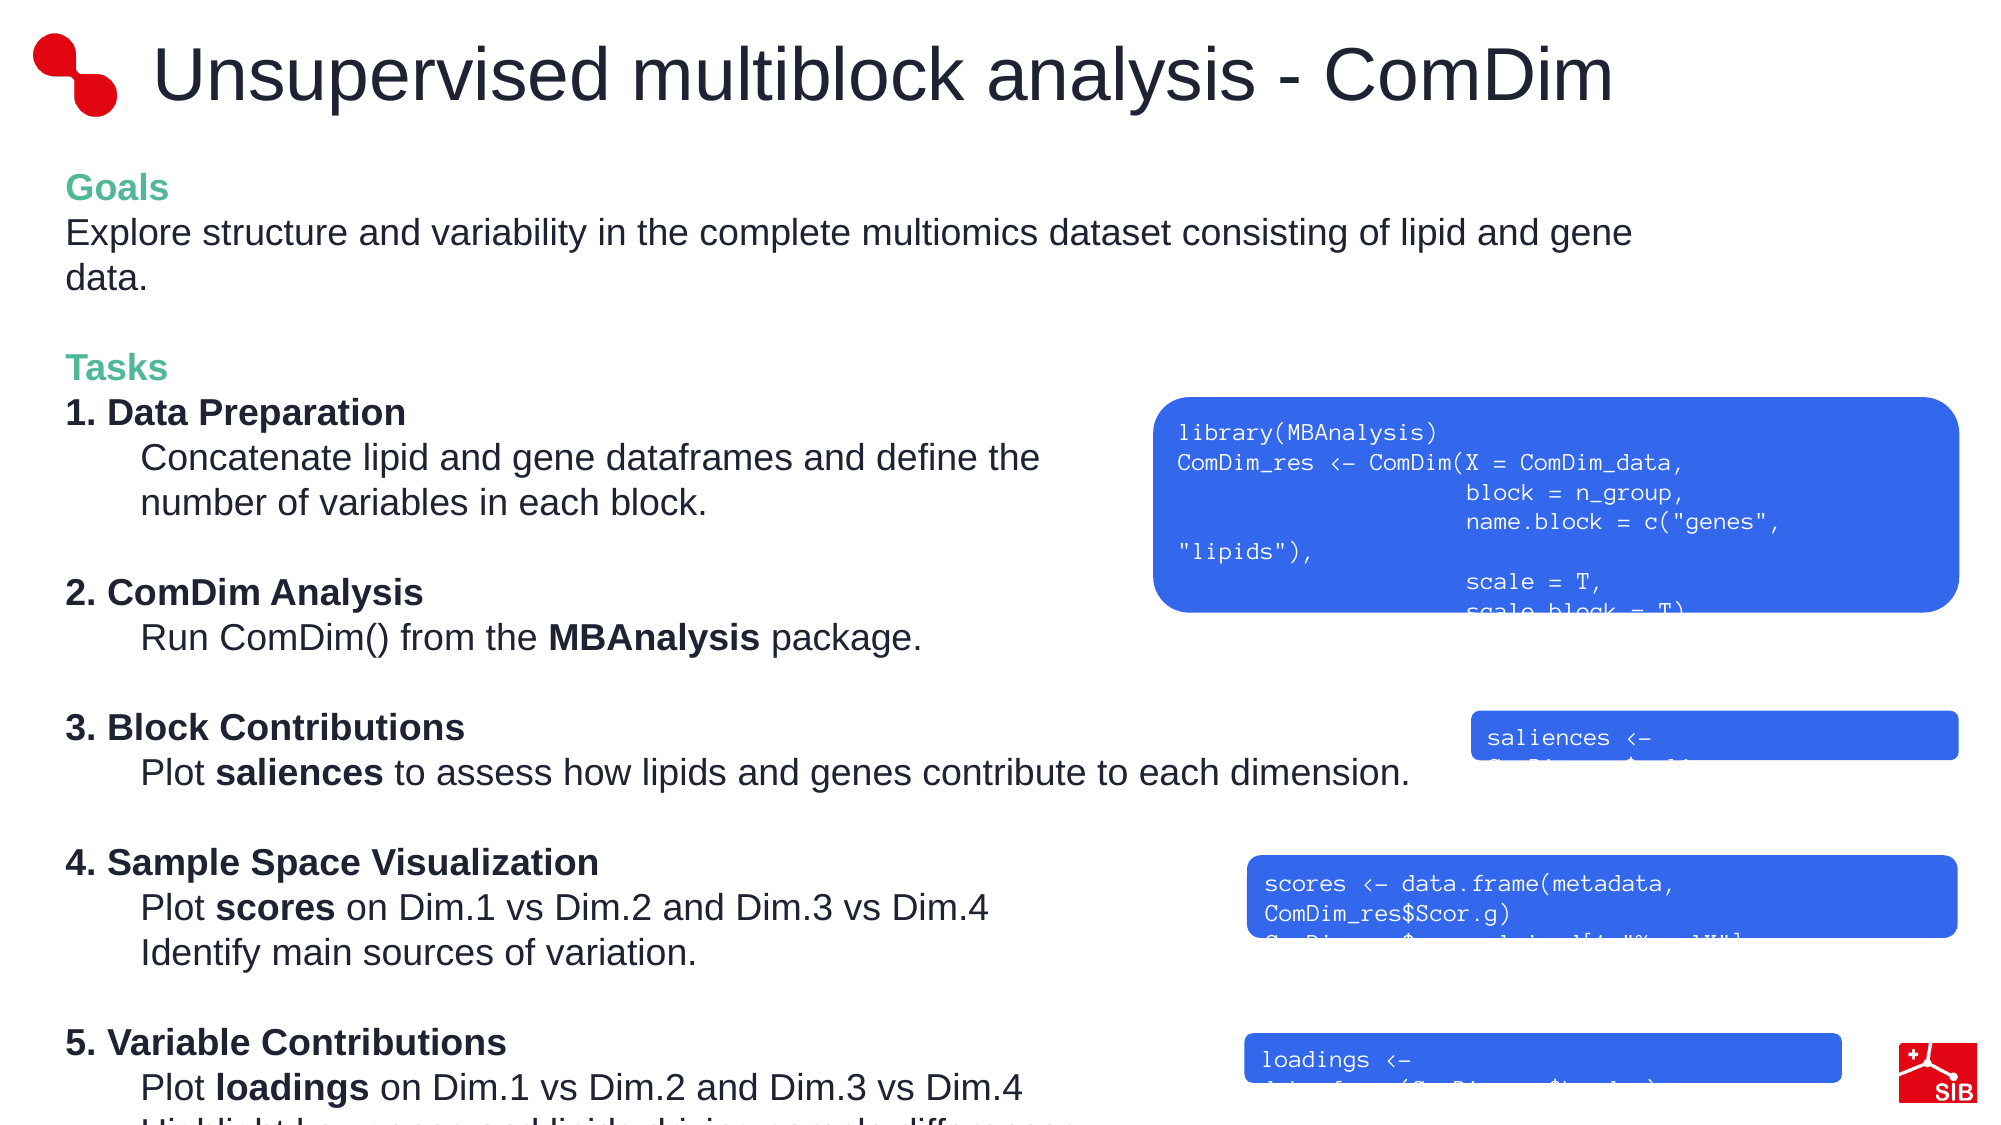

# Unsupervised multiblock analysis - ComDim
Goals
Explore structure and variability in the complete multiomics dataset consisting of lipid and gene data.

Tasks
1. Data Preparation
Concatenate lipid and gene dataframes and define the
number of variables in each block.

2. ComDim Analysis
Run ComDim() from the MBAnalysis package.

3. Block Contributions
Plot saliences to assess how lipids and genes contribute to each dimension.

4. Sample Space Visualization
Plot scores on Dim.1 vs Dim.2 and Dim.3 vs Dim.4
Identify main sources of variation.

5. Variable Contributions
Plot loadings on Dim.1 vs Dim.2 and Dim.3 vs Dim.4
Highlight key genes and lipids driving sample differences.

library(MBAnalysis)
ComDim_res <- ComDim(X = ComDim_data,
                     block = n_group,
                     name.block = c("genes", "lipids"),
                     scale = T,
                     scale.block = T)
saliences <- ComDim_res$saliences
scores <- data.frame(metadata, ComDim_res$Scor.g)
ComDim_res$cumexplained[1,"%explX"]
loadings <- data.frame(ComDim_res$Load.g)